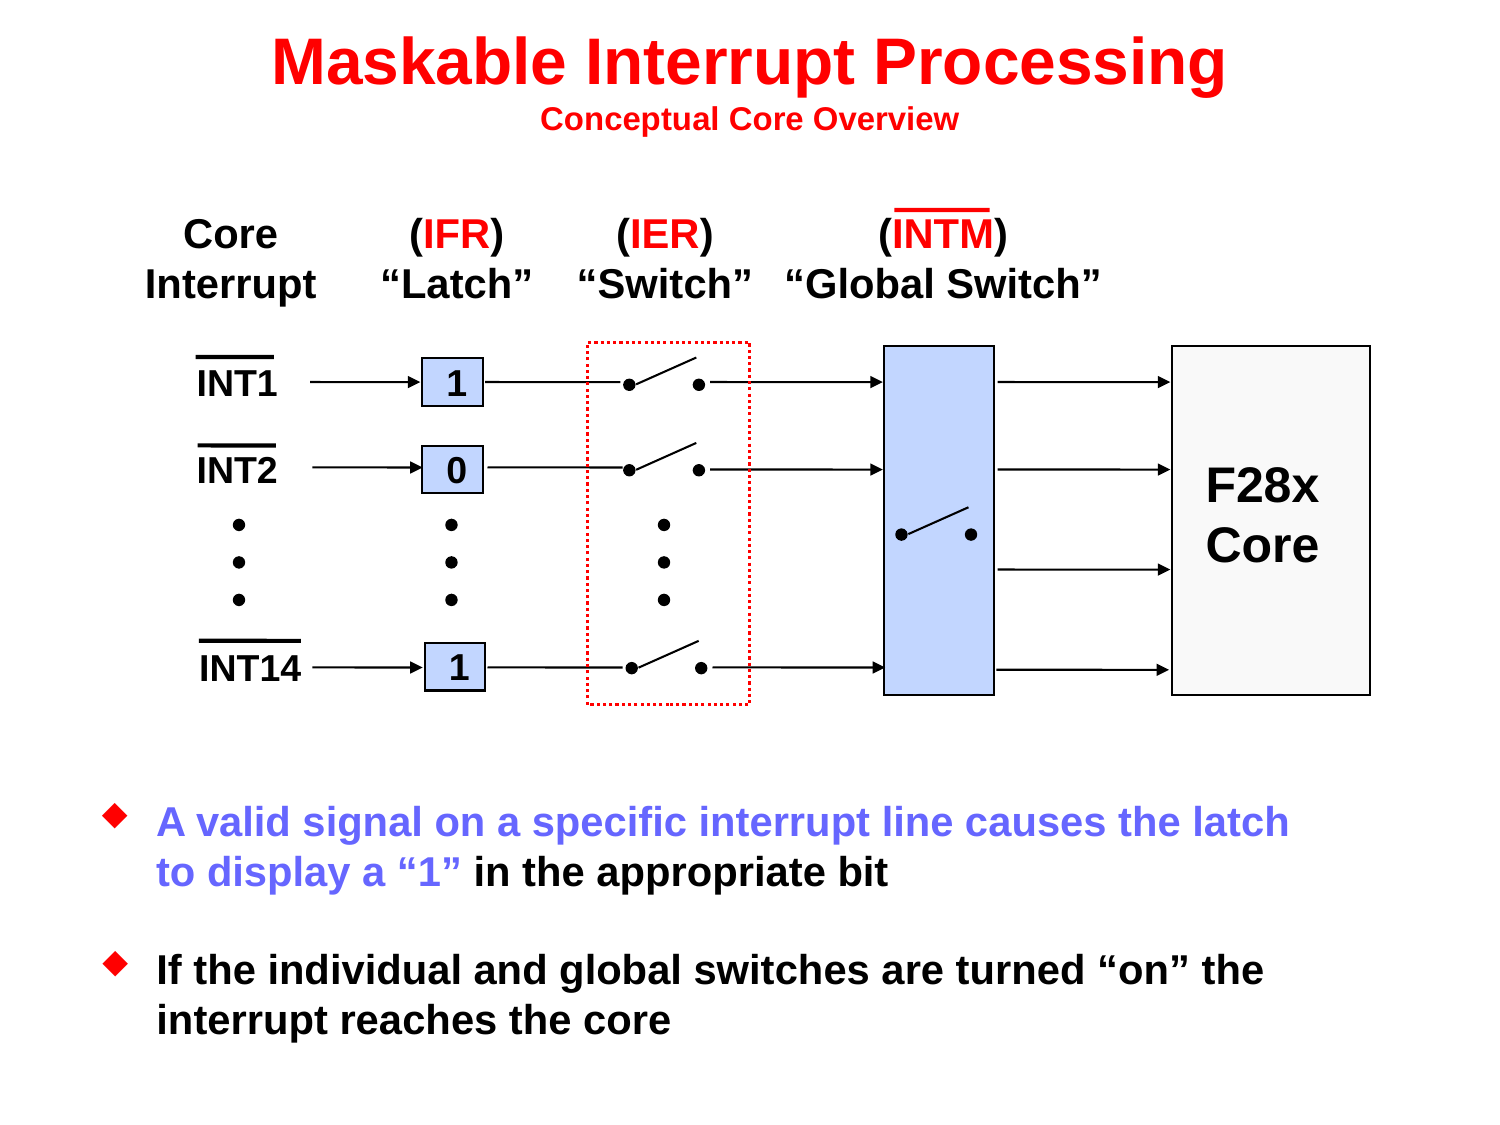

# Maskable Interrupt Processing Conceptual Core Overview
Core
Interrupt
(IFR)
“Latch”
(IER)
“Switch”

(INTM)
“Global Switch”

INT1

1

0

1

F28x
Core

INT2

INT14

A valid signal on a specific interrupt line causes the latch
to display a “1” in the appropriate bit
If the individual and global switches are turned “on” the interrupt reaches the core